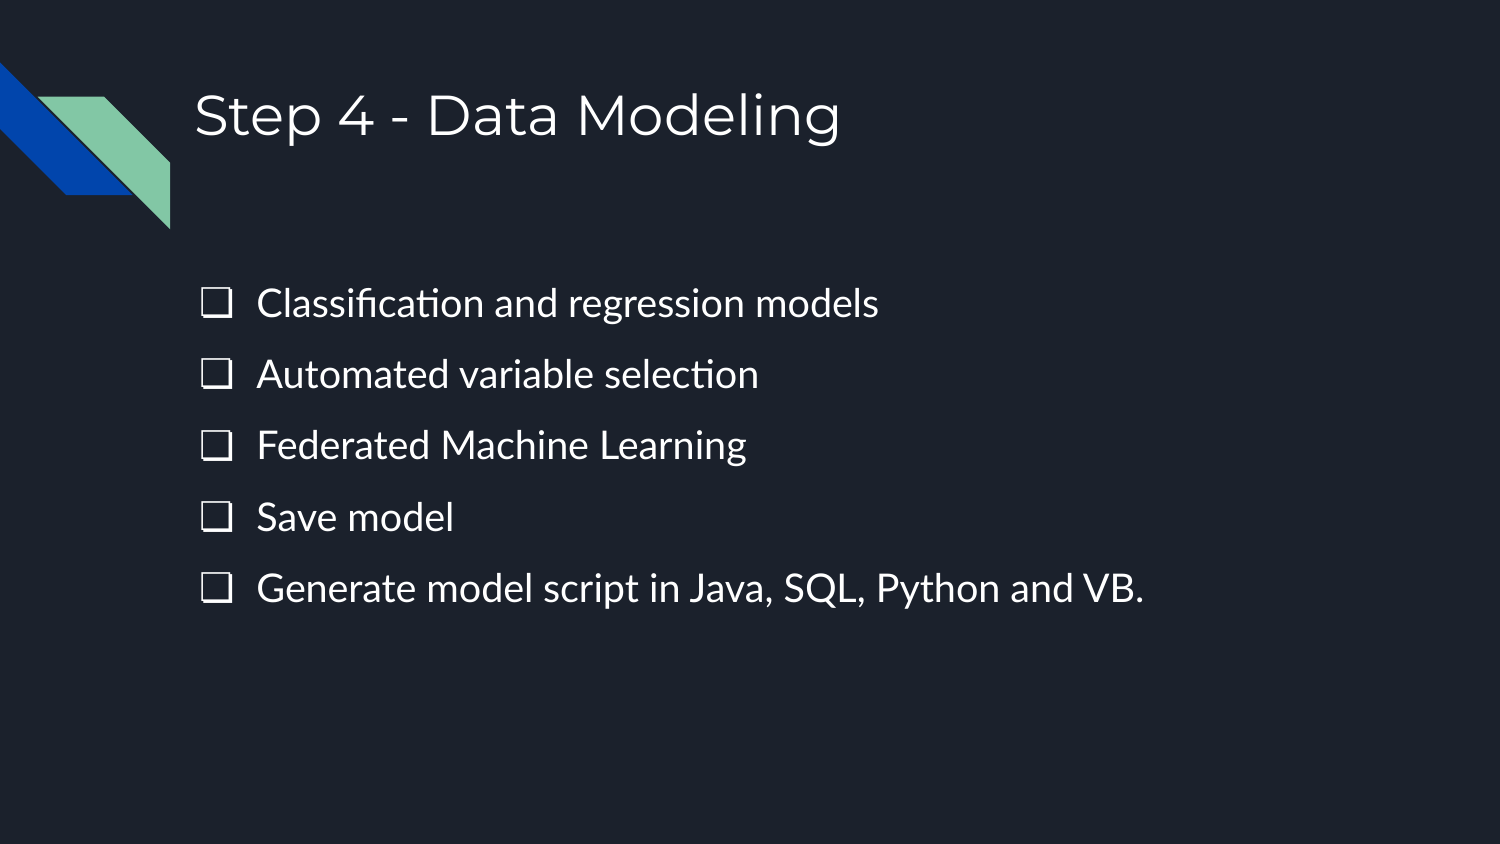

# Step 4 - Data Modeling
Classification and regression models
Automated variable selection
Federated Machine Learning
Save model
Generate model script in Java, SQL, Python and VB.